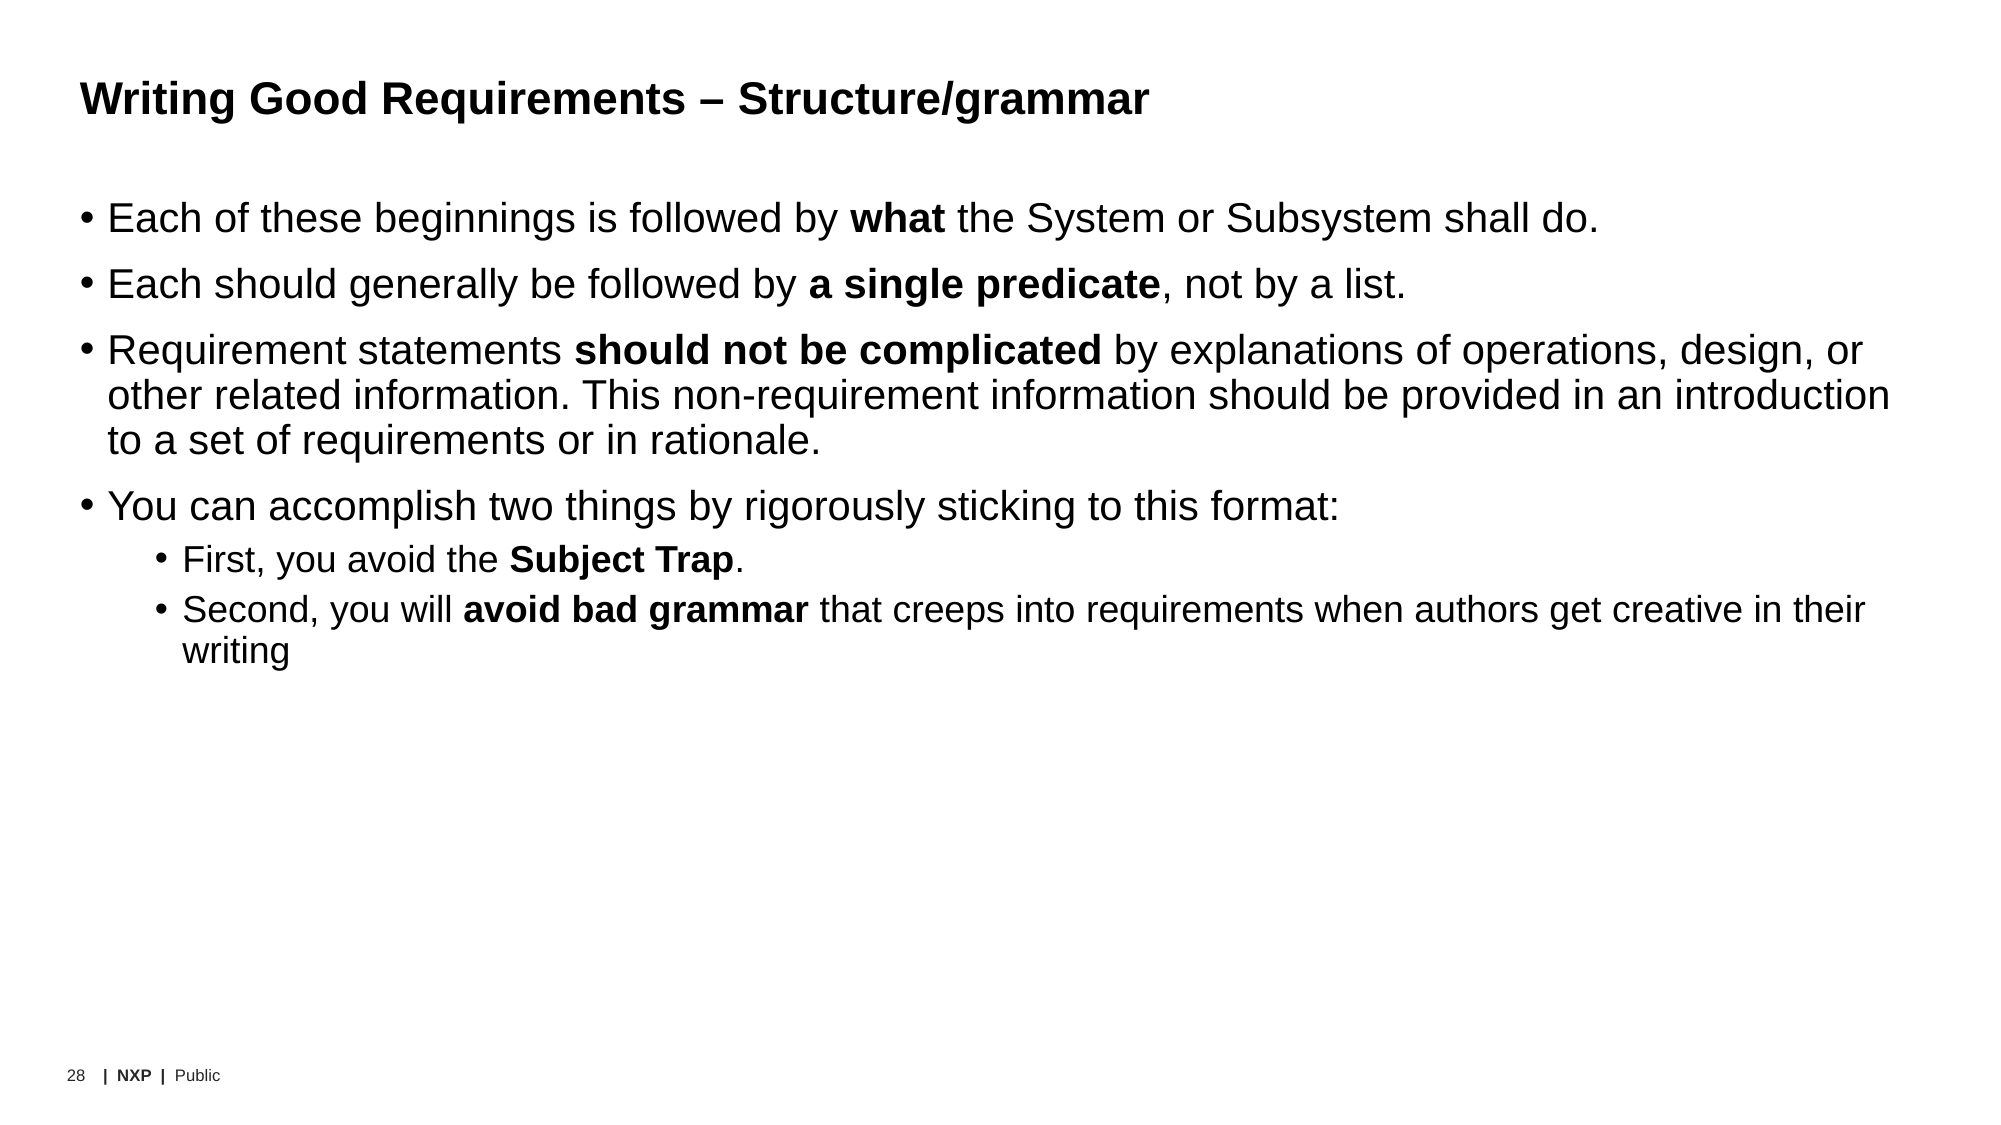

# Writing Good Requirements – Structure/grammar
Each of these beginnings is followed by what the System or Subsystem shall do.
Each should generally be followed by a single predicate, not by a list.
Requirement statements should not be complicated by explanations of operations, design, or other related information. This non-requirement information should be provided in an introduction to a set of requirements or in rationale.
You can accomplish two things by rigorously sticking to this format:
First, you avoid the Subject Trap.
Second, you will avoid bad grammar that creeps into requirements when authors get creative in their writing